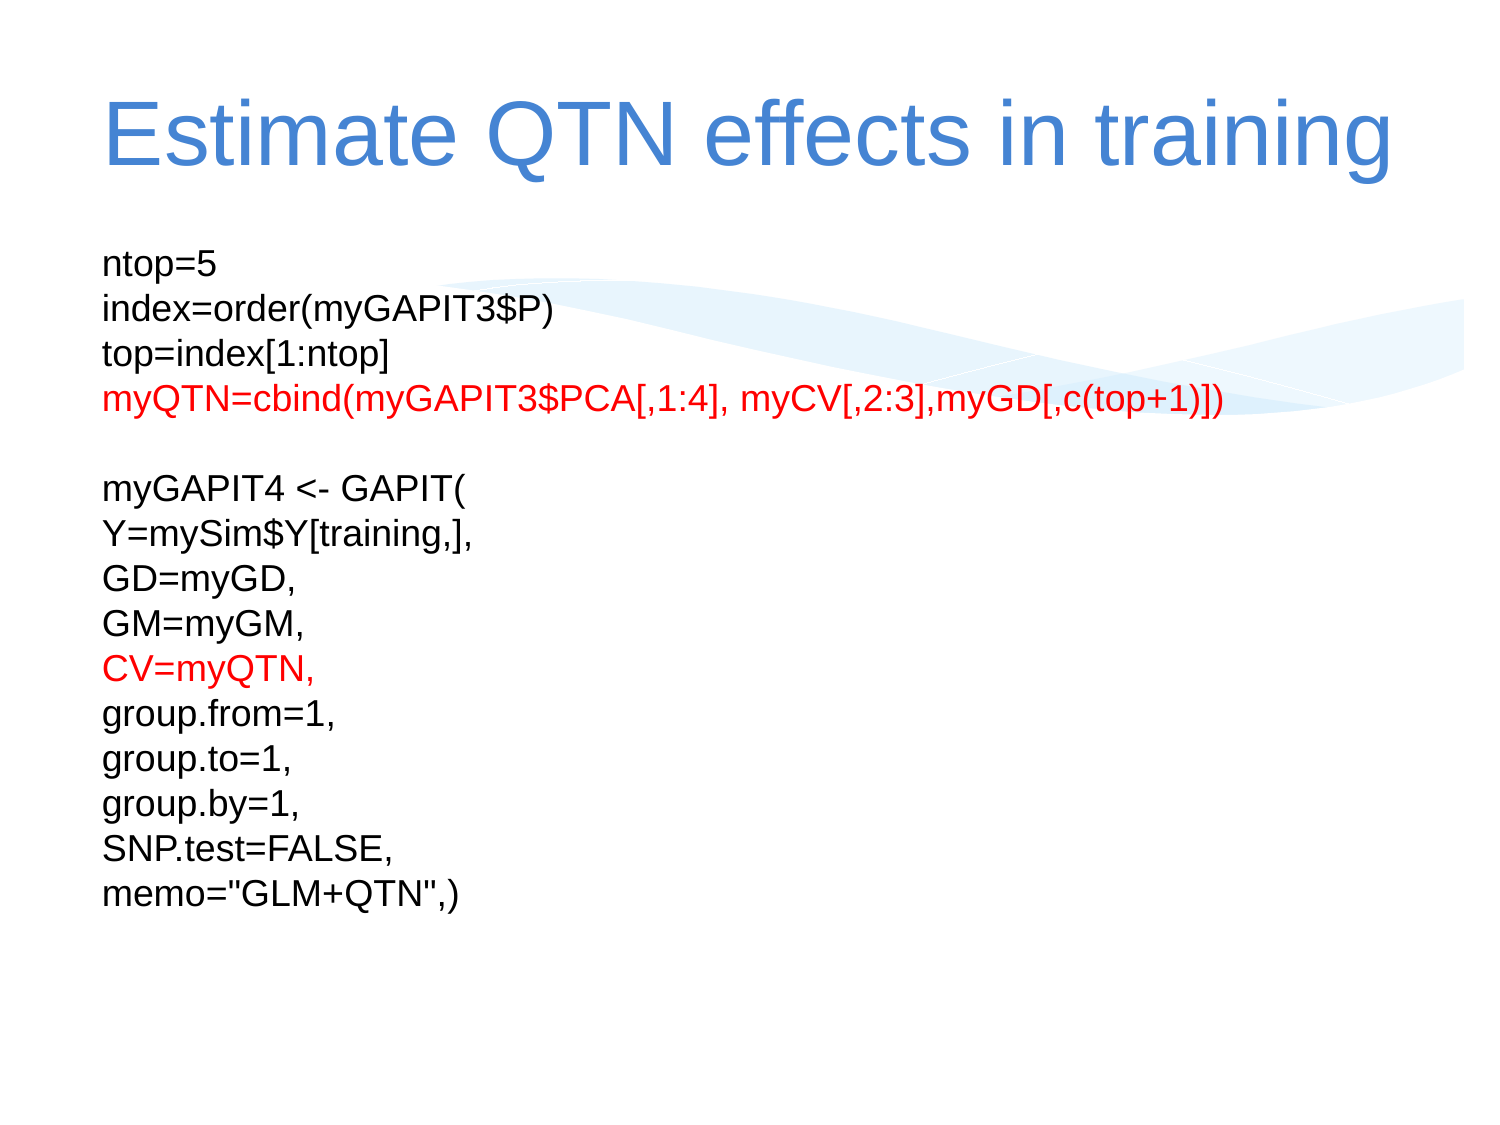

# Estimate QTN effects in training
ntop=5
index=order(myGAPIT3$P)
top=index[1:ntop]
myQTN=cbind(myGAPIT3$PCA[,1:4], myCV[,2:3],myGD[,c(top+1)])

myGAPIT4 <- GAPIT(
Y=mySim$Y[training,],
GD=myGD,
GM=myGM,
CV=myQTN,
group.from=1,
group.to=1,
group.by=1,
SNP.test=FALSE,
memo="GLM+QTN",)